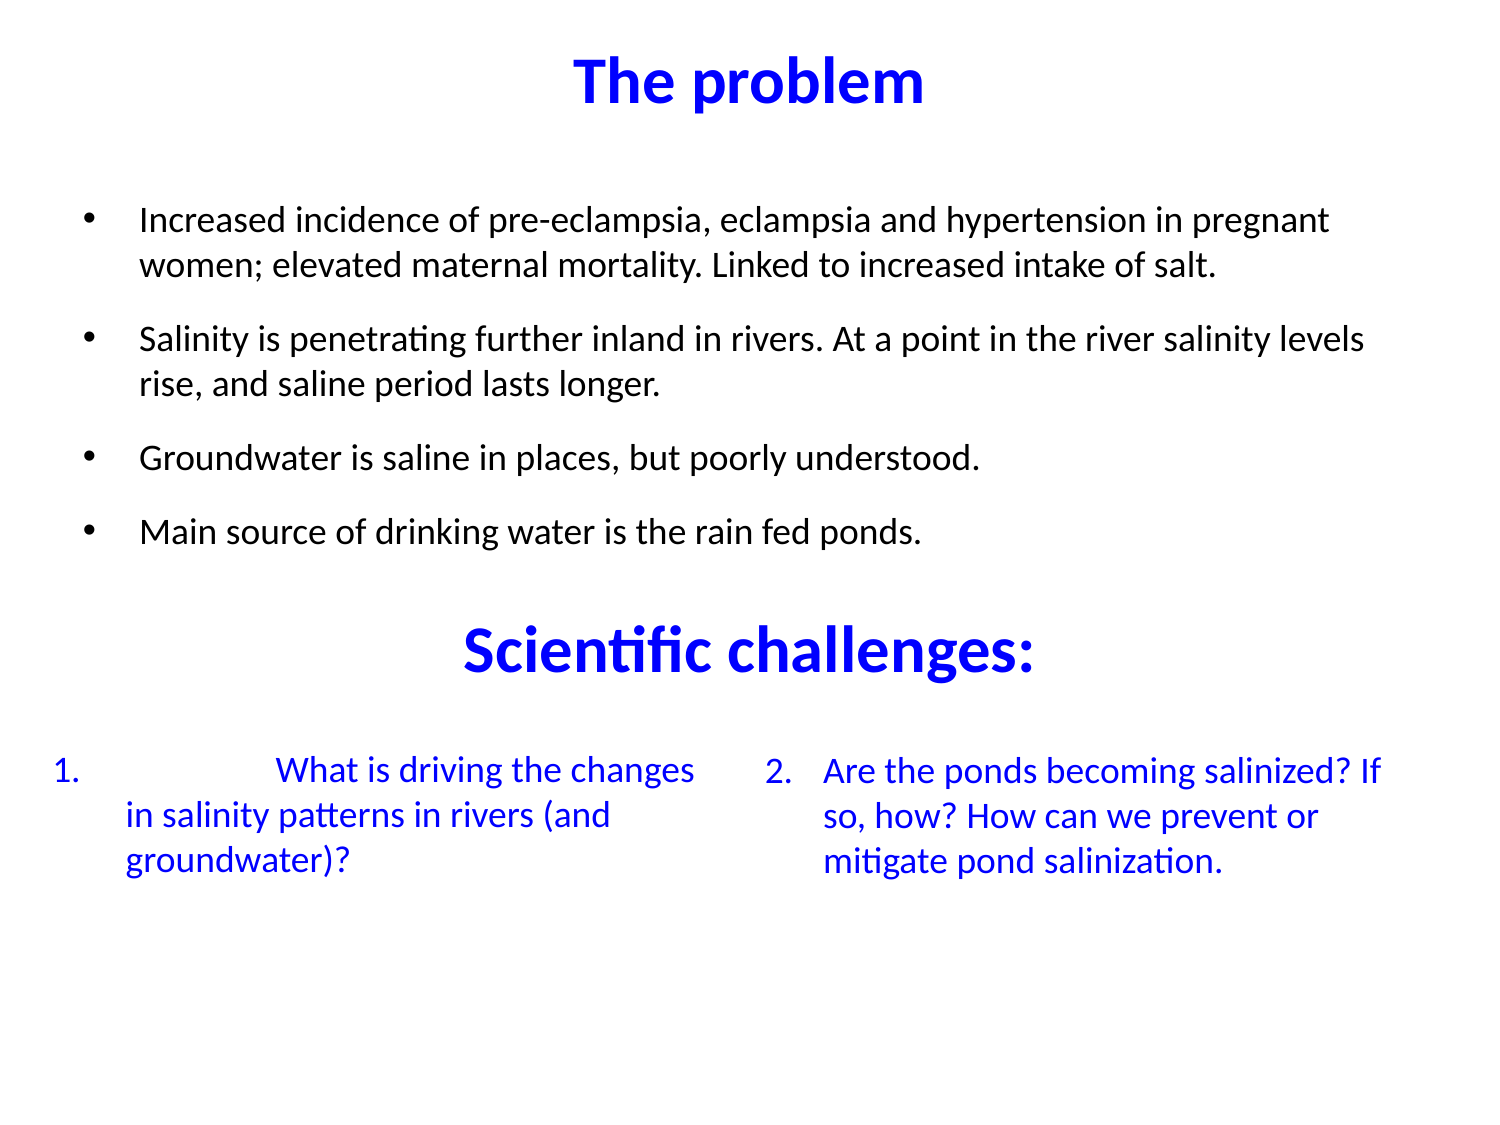

The problem
Increased incidence of pre-eclampsia, eclampsia and hypertension in pregnant women; elevated maternal mortality. Linked to increased intake of salt.
Salinity is penetrating further inland in rivers. At a point in the river salinity levels rise, and saline period lasts longer.
Groundwater is saline in places, but poorly understood.
Main source of drinking water is the rain fed ponds.
Scientific challenges:
1. 		What is driving the changes in salinity patterns in rivers (and groundwater)?
2. 	Are the ponds becoming salinized? If so, how? How can we prevent or mitigate pond salinization.